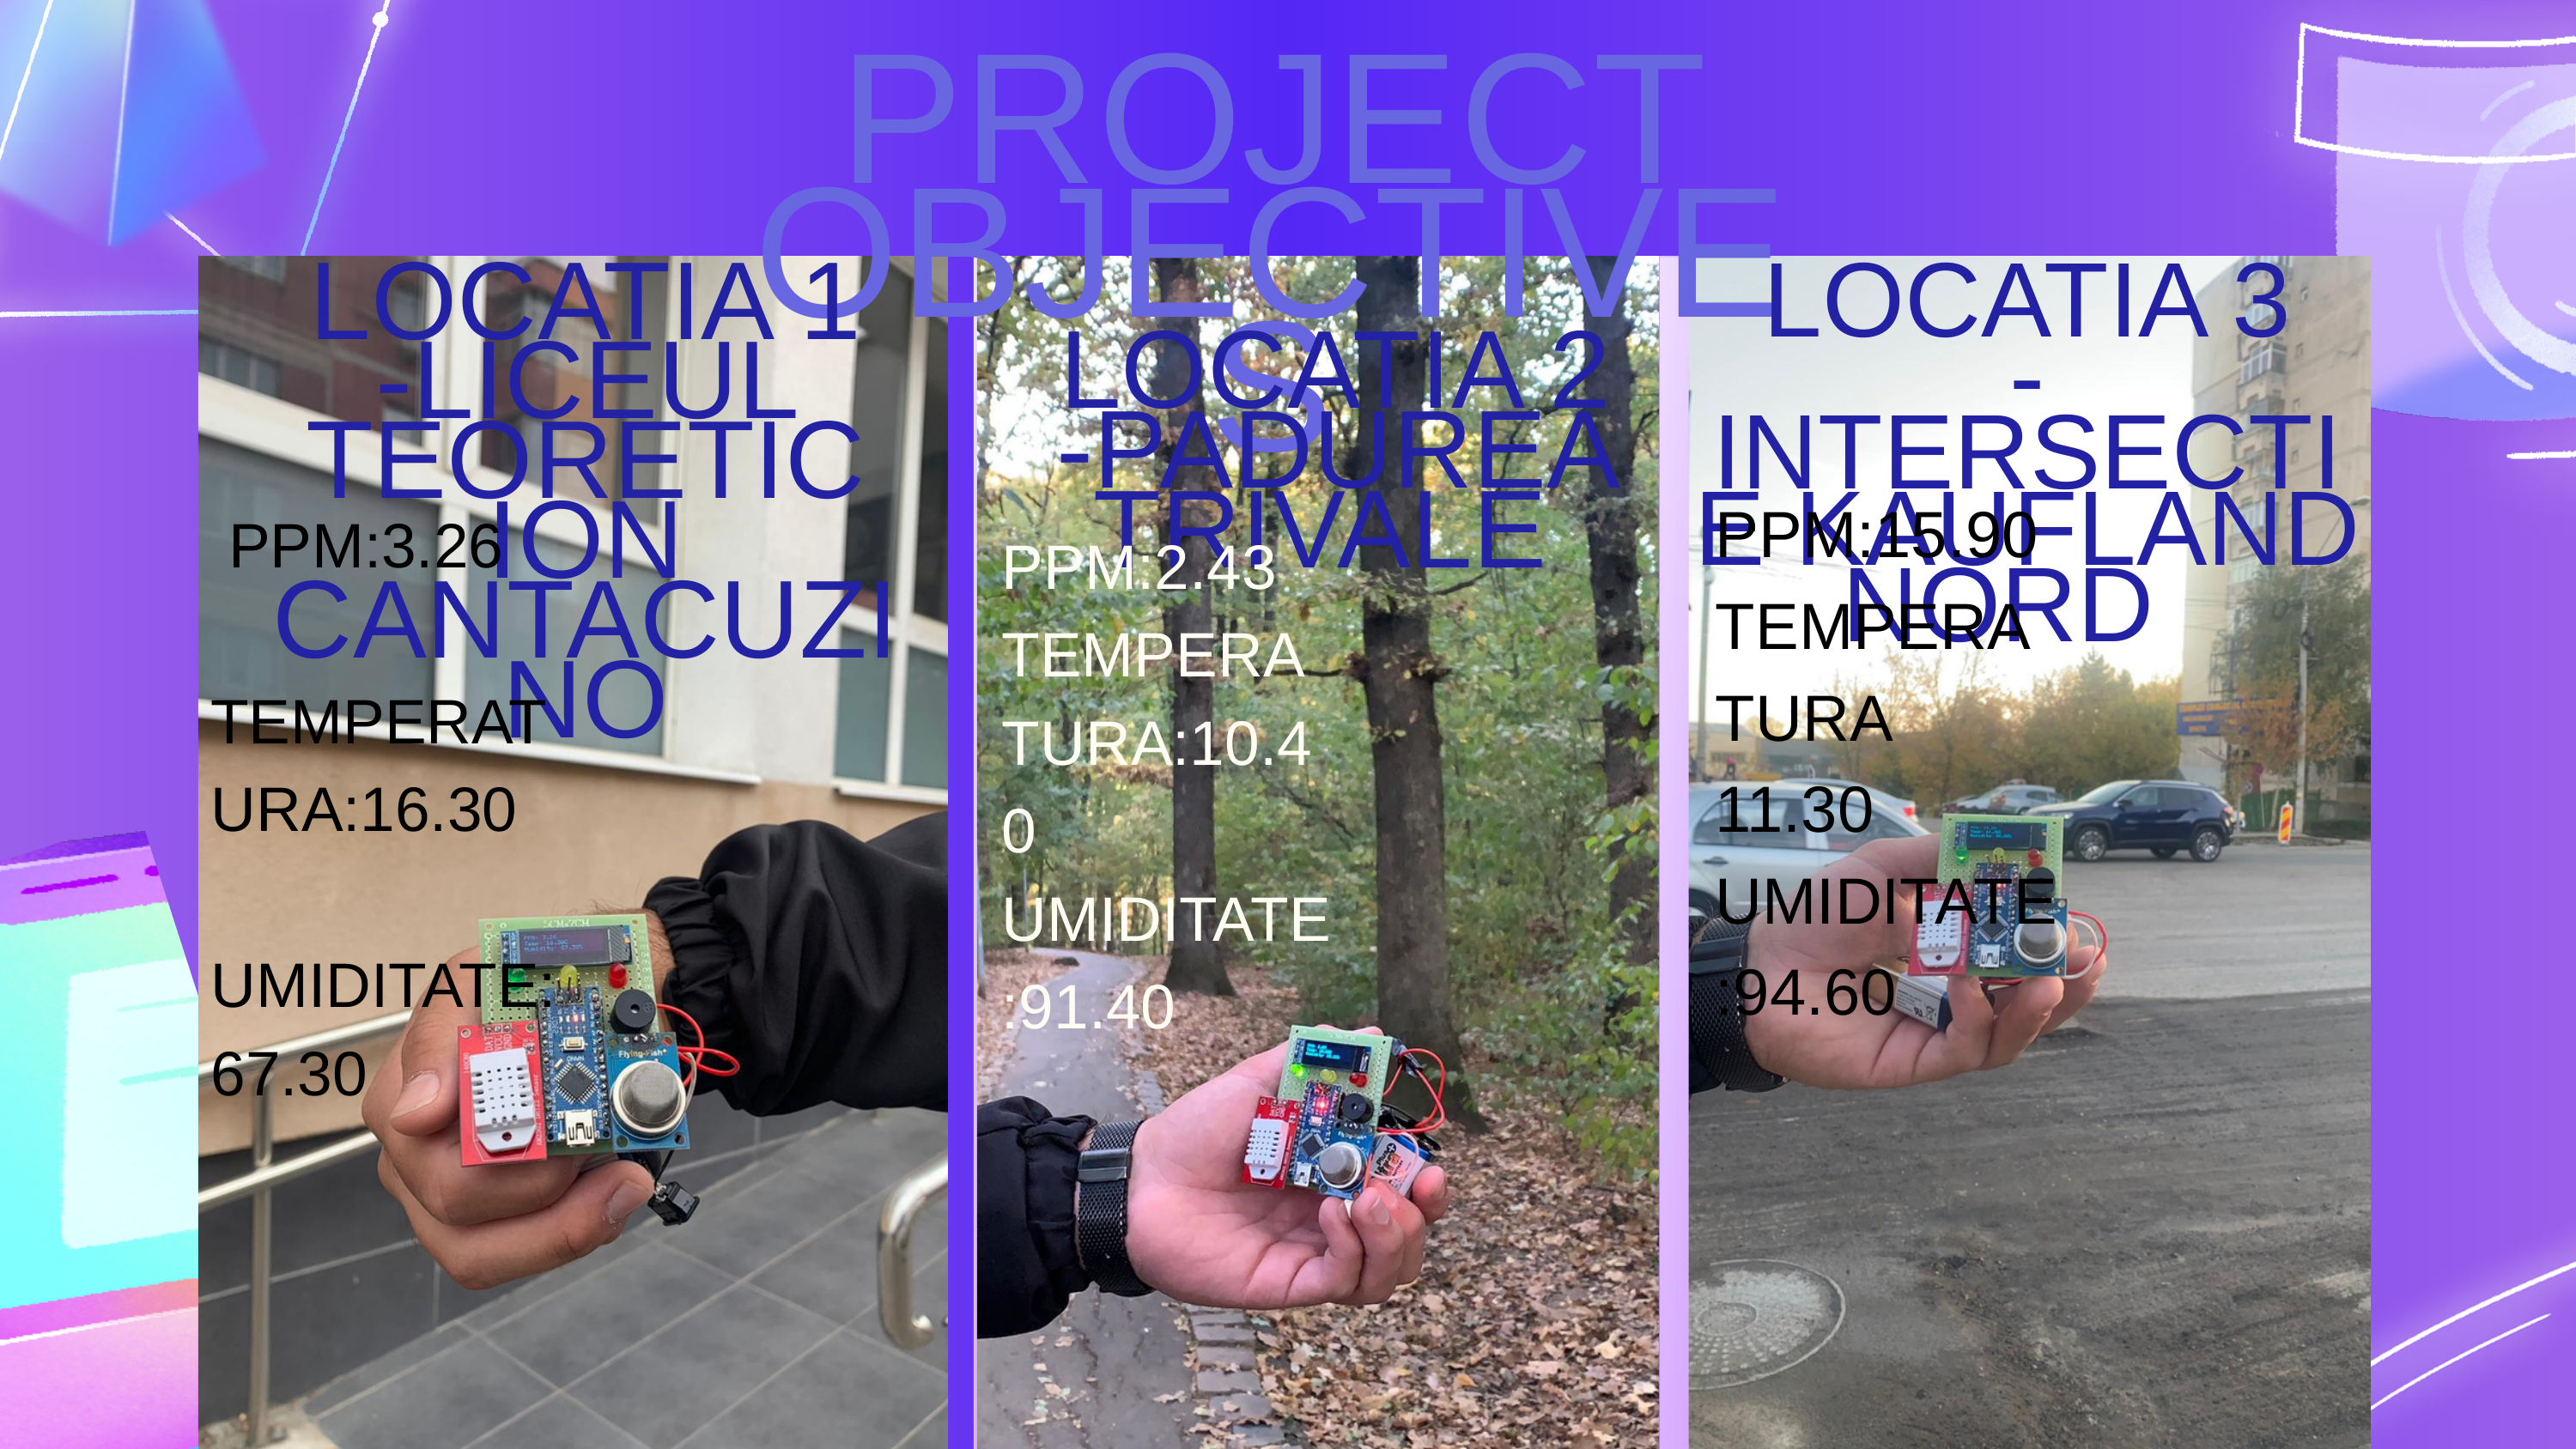

PROJECT OBJECTIVES

LOCATIA 1
-LICEUL TEORETIC ION CANTACUZINO
LOCATIA 3
-INTERSECTIE KAUFLAND NORD
LOCATIA 2
-PADUREA TRIVALE

PPM:15.90
TEMPERATURA 11.30
UMIDITATE:94.60

 PPM:3.26
 TEMPERATURA:16.30
 UMIDITATE:67.30
PPM:2.43
TEMPERATURA:10.40
UMIDITATE:91.40